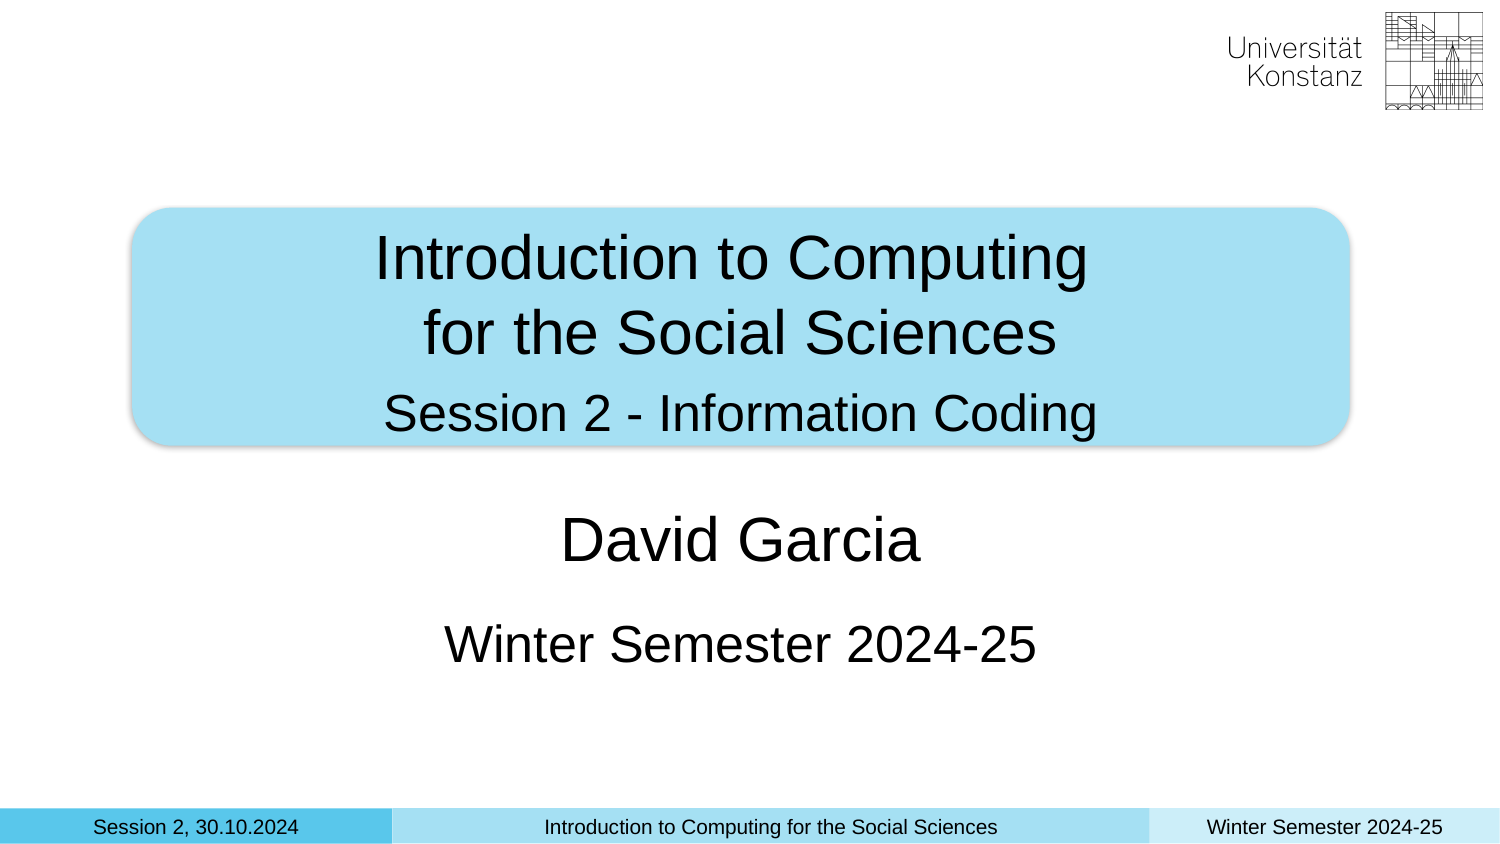

Introduction to Computing
for the Social Sciences
Session 2 - Information Coding
David Garcia
Winter Semester 2024-25